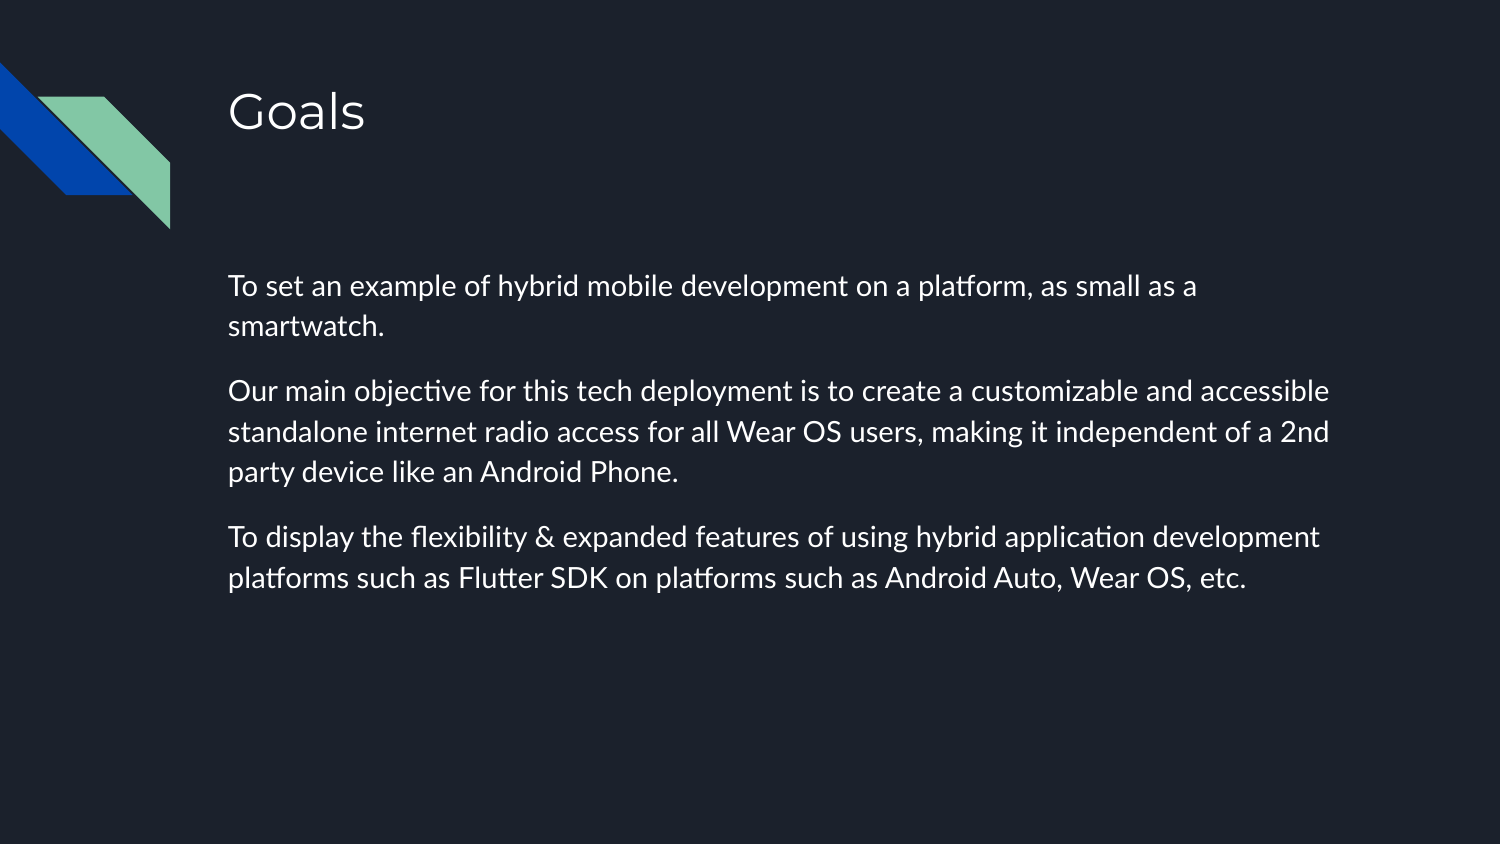

# Goals
To set an example of hybrid mobile development on a platform, as small as a smartwatch.
Our main objective for this tech deployment is to create a customizable and accessible standalone internet radio access for all Wear OS users, making it independent of a 2nd party device like an Android Phone.
To display the flexibility & expanded features of using hybrid application development platforms such as Flutter SDK on platforms such as Android Auto, Wear OS, etc.